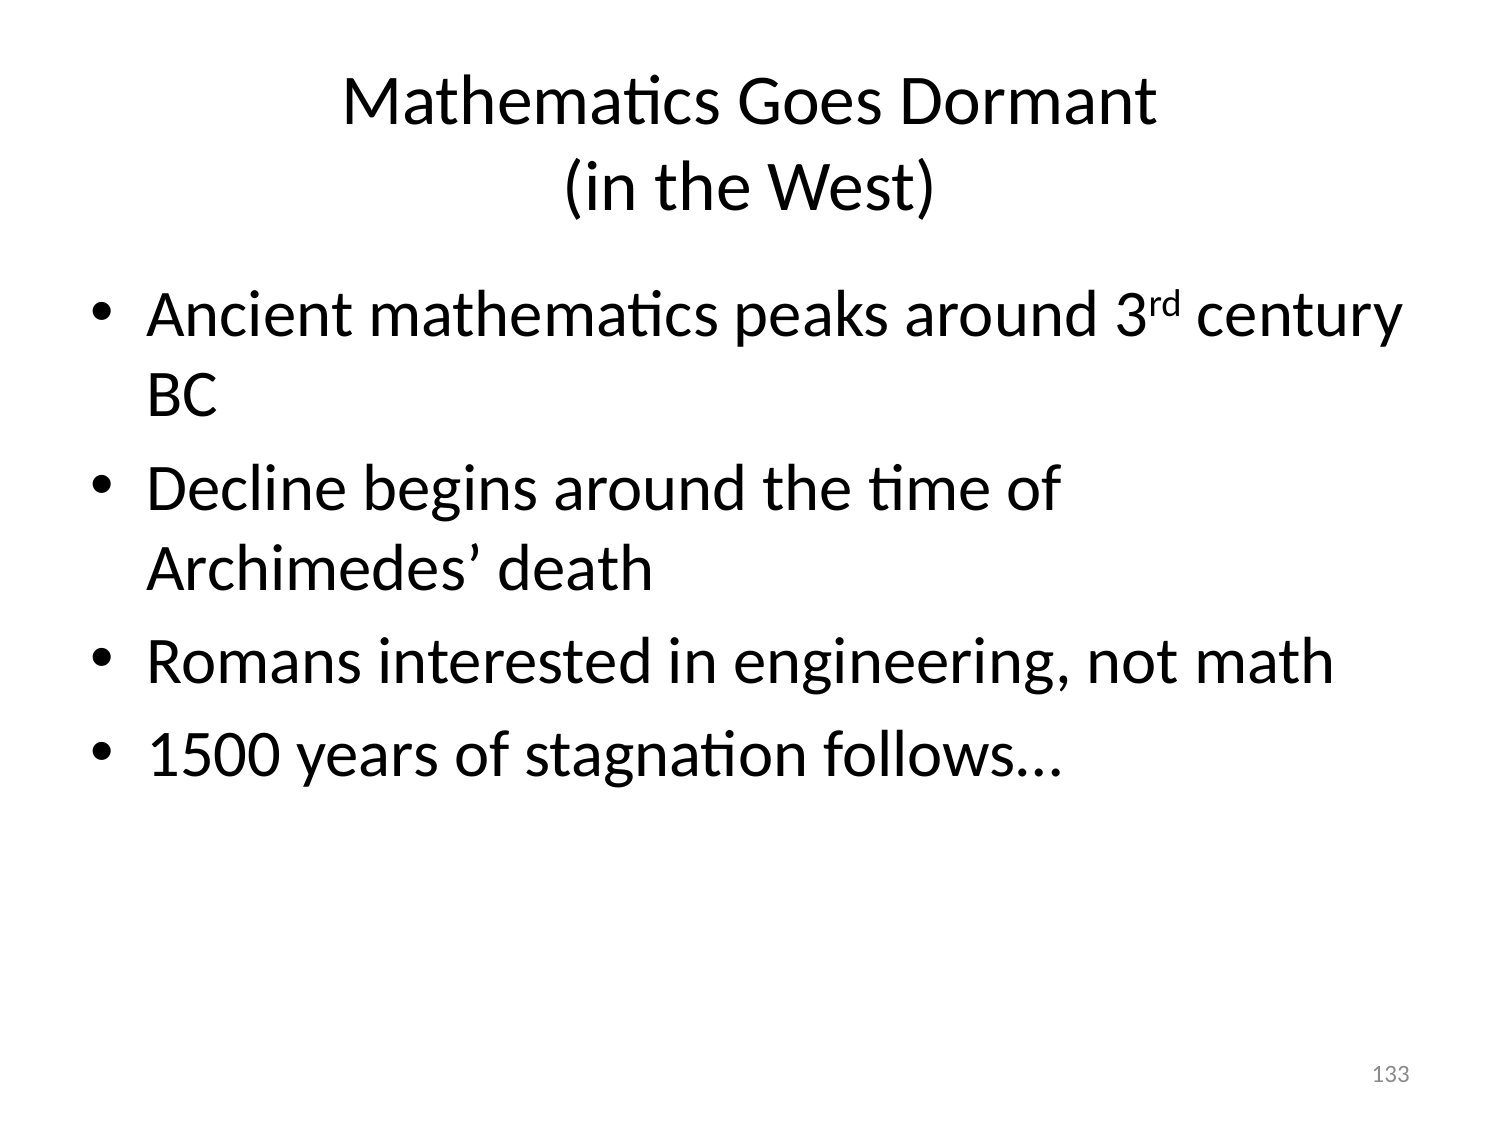

# Mathematics Goes Dormant (in the West)
Ancient mathematics peaks around 3rd century BC
Decline begins around the time of Archimedes’ death
Romans interested in engineering, not math
1500 years of stagnation follows…
133